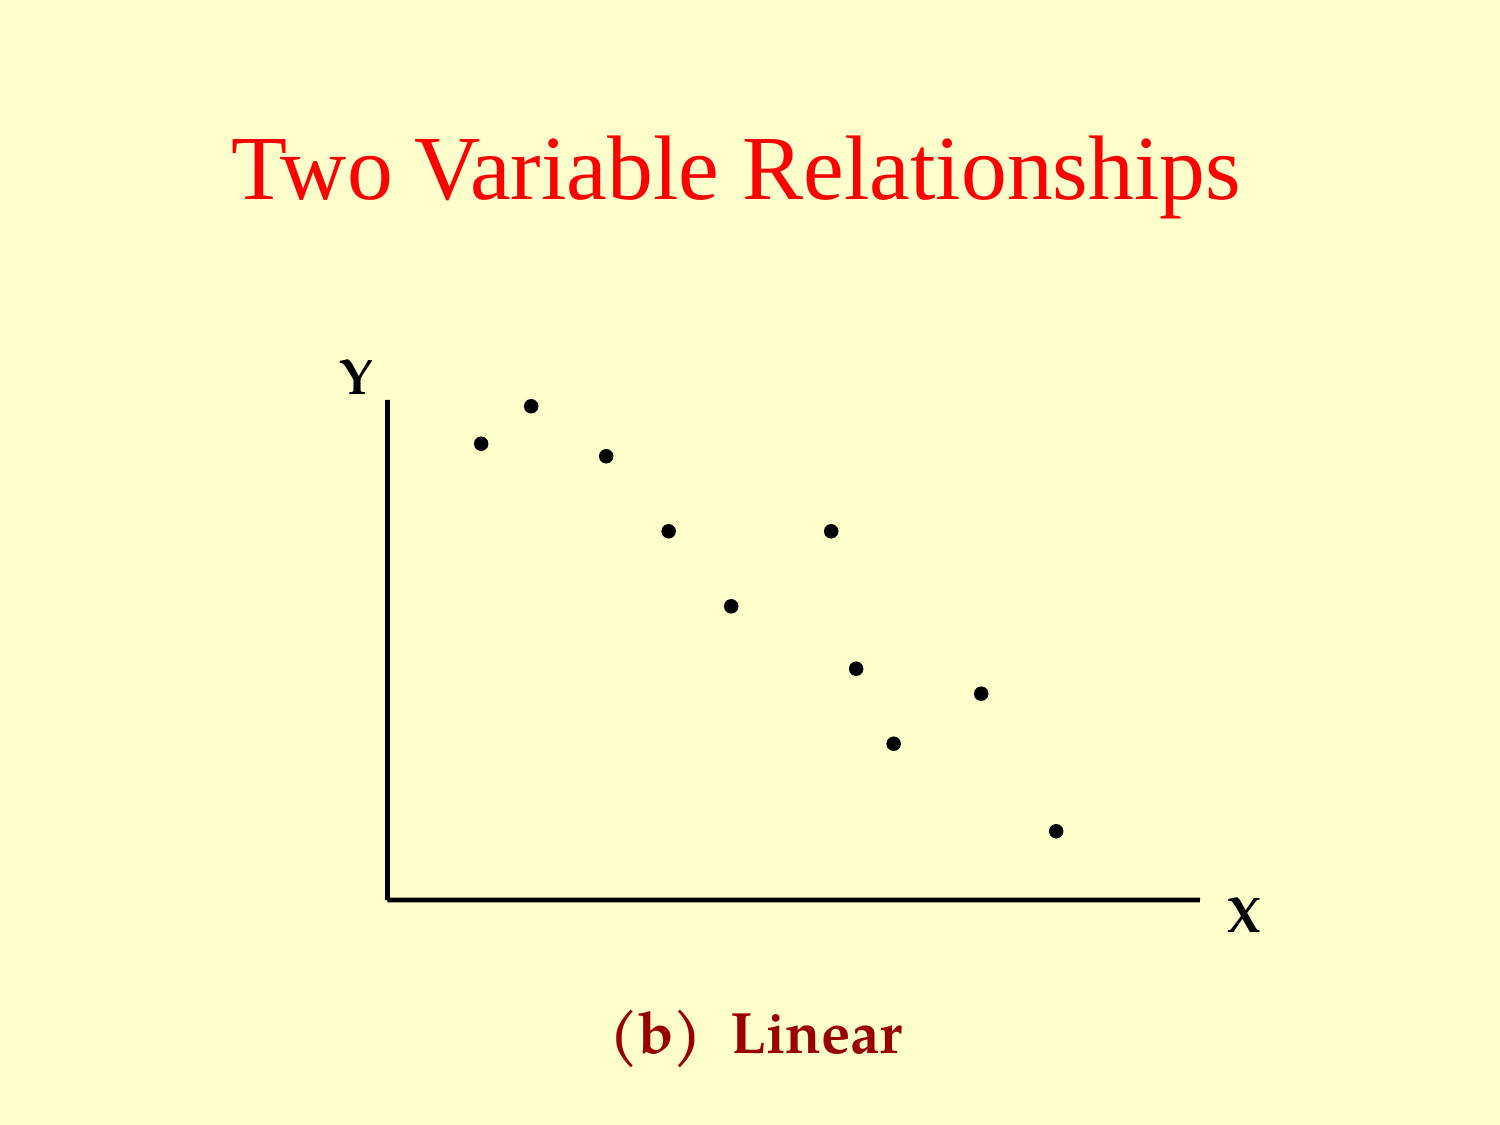

Two Variable Relationships
Y

X

(b)  Linear